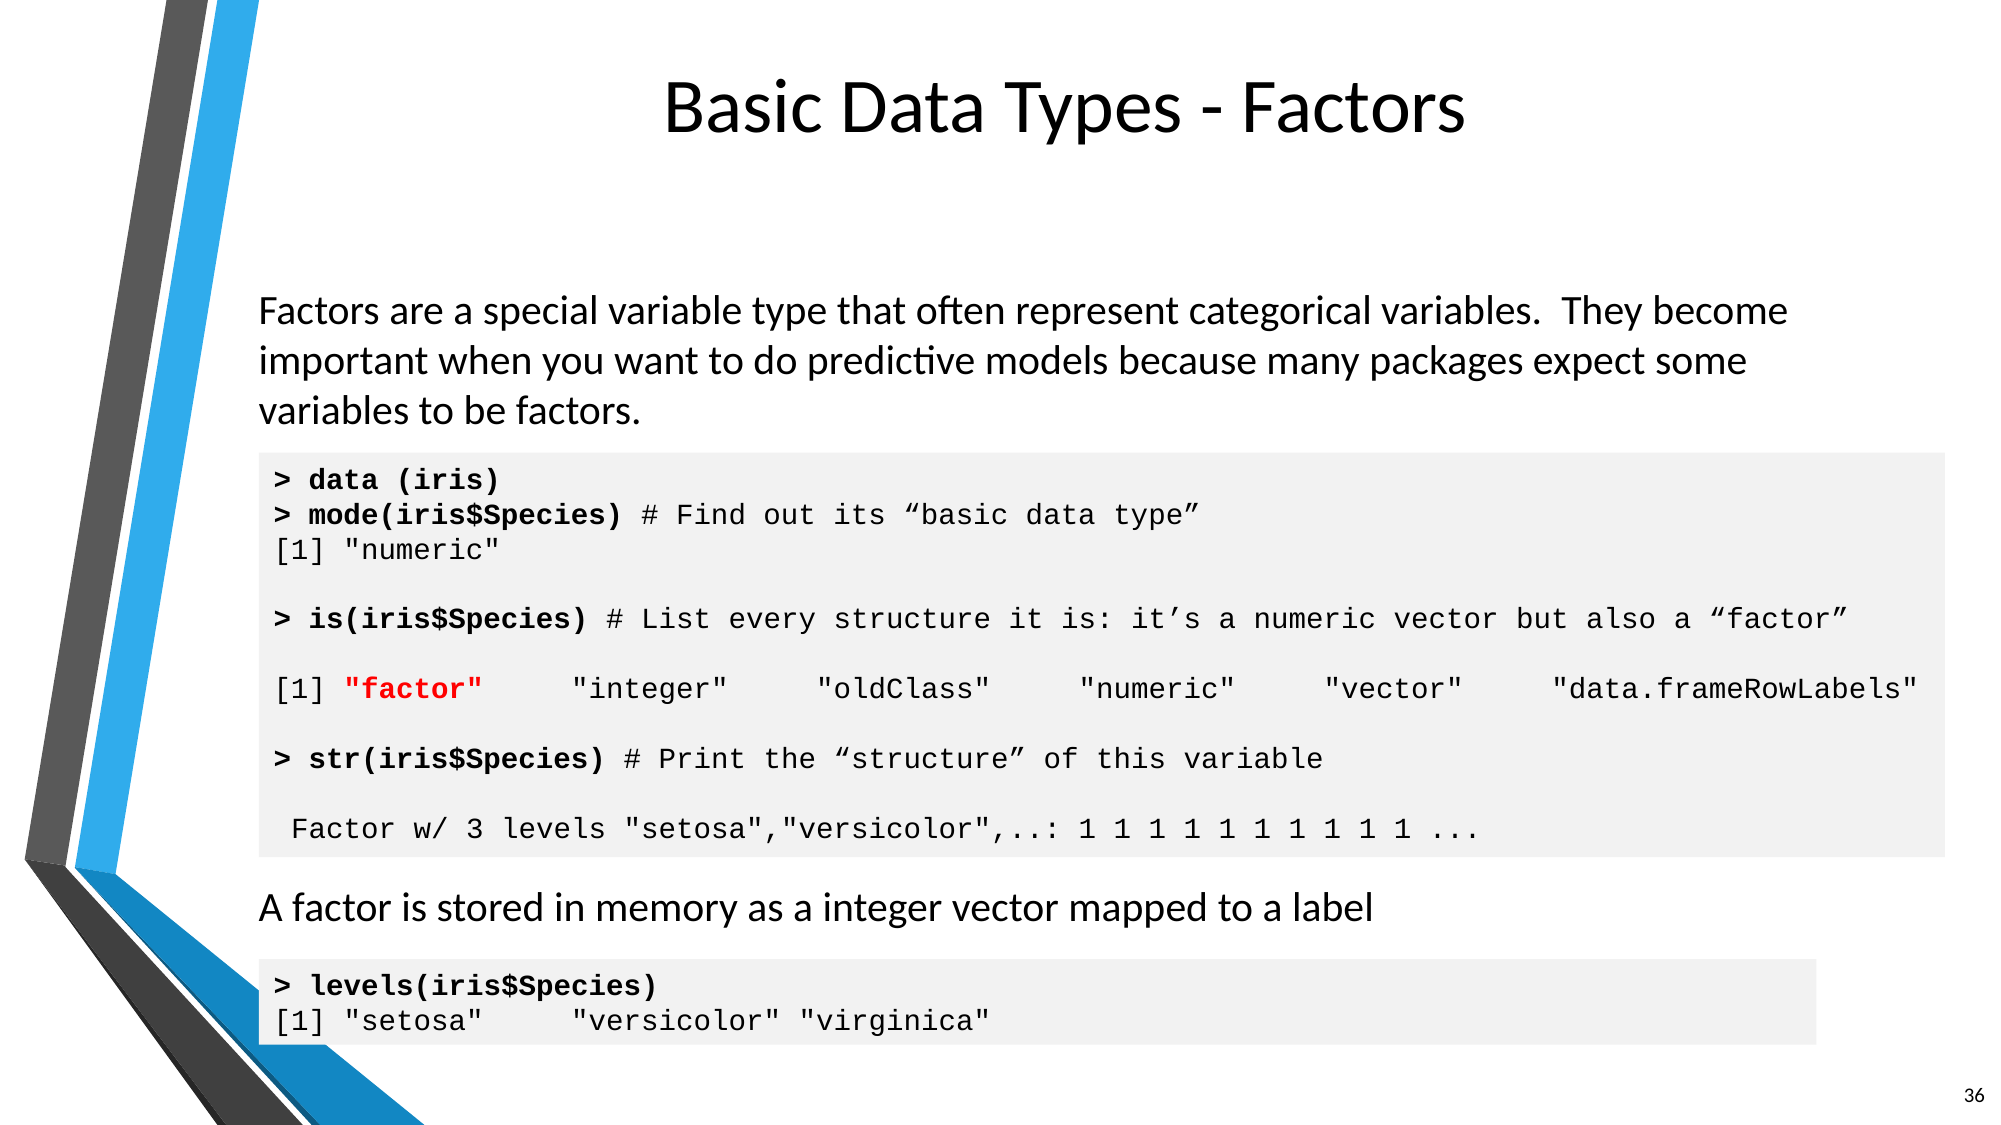

# Basic Data Types - Factors
Factors are a special variable type that often represent categorical variables.  They become important when you want to do predictive models because many packages expect some variables to be factors.

A factor is stored in memory as a integer vector mapped to a label

> data (iris)
> mode(iris$Species) # Find out its “basic data type”
[1] "numeric"

> is(iris$Species) # List every structure it is: it’s a numeric vector but also a “factor”

[1] "factor"     "integer"     "oldClass"     "numeric"     "vector"     "data.frameRowLabels"

> str(iris$Species) # Print the “structure” of this variable

 Factor w/ 3 levels "setosa","versicolor",..: 1 1 1 1 1 1 1 1 1 1 ...

> levels(iris$Species)
[1] "setosa"     "versicolor" "virginica"
36